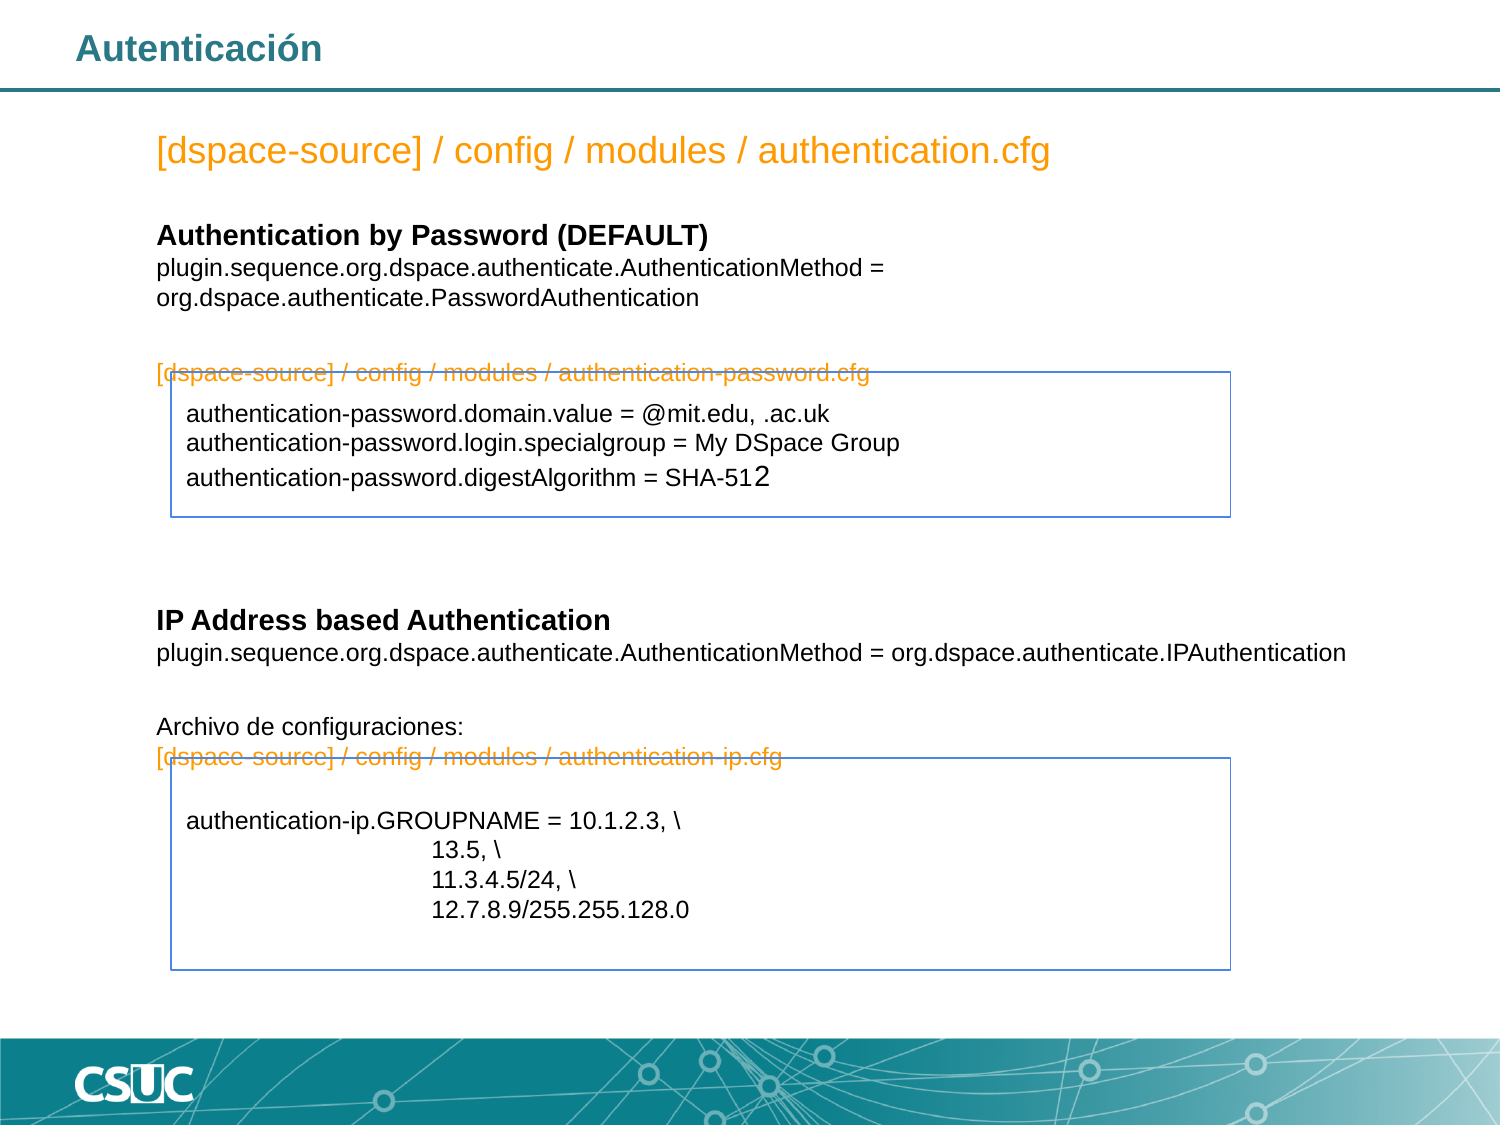

Autenticación
[dspace-source] / config / modules / authentication.cfg

Authentication by Password (DEFAULT)
plugin.sequence.org.dspace.authenticate.AuthenticationMethod = org.dspace.authenticate.PasswordAuthentication

[dspace-source] / config / modules / authentication-password.cfg

IP Address based Authentication
plugin.sequence.org.dspace.authenticate.AuthenticationMethod = org.dspace.authenticate.IPAuthentication

Archivo de configuraciones:
[dspace-source] / config / modules / authentication-ip.cfg

authentication-password.domain.value = @mit.edu, .ac.uk
authentication-password.login.specialgroup = My DSpace Group
authentication-password.digestAlgorithm = SHA-512

authentication-ip.GROUPNAME = 10.1.2.3, \
                                   13.5, \
                                   11.3.4.5/24, \
                                   12.7.8.9/255.255.128.0